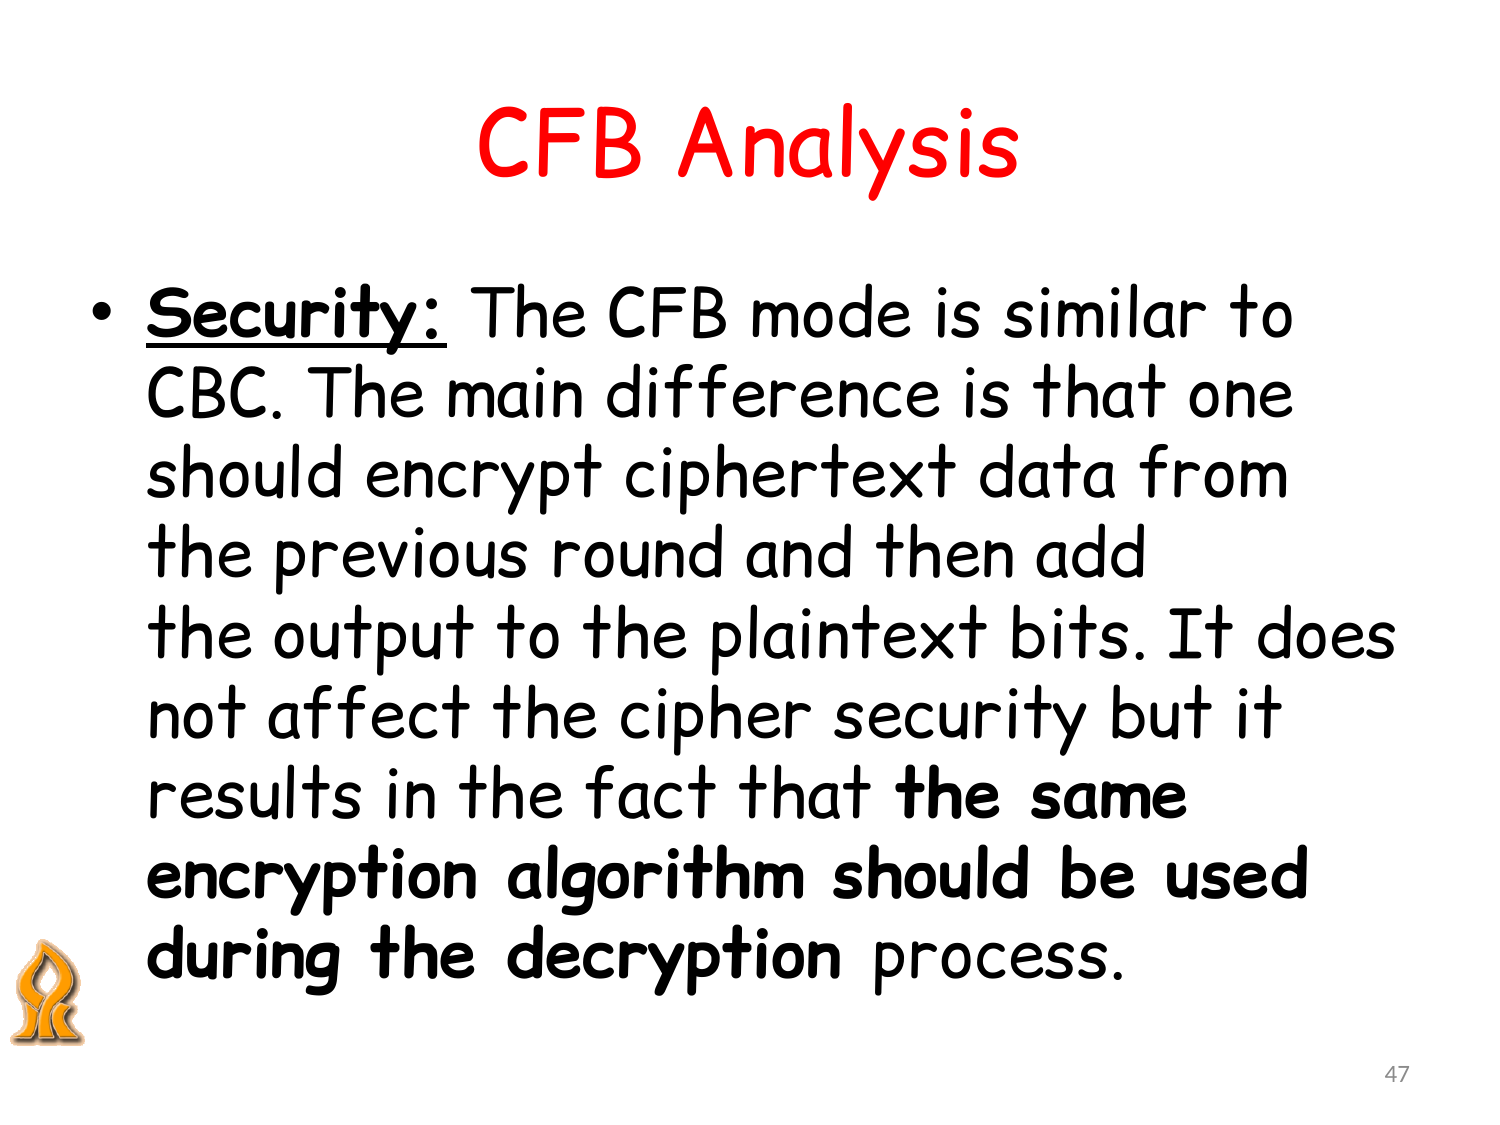

# CFB Analysis
Security: The CFB mode is similar to CBC. The main difference is that one should encrypt ciphertext data from the previous round and then add the output to the plaintext bits. It does not affect the cipher security but it results in the fact that the same encryption algorithm should be used during the decryption process.
47